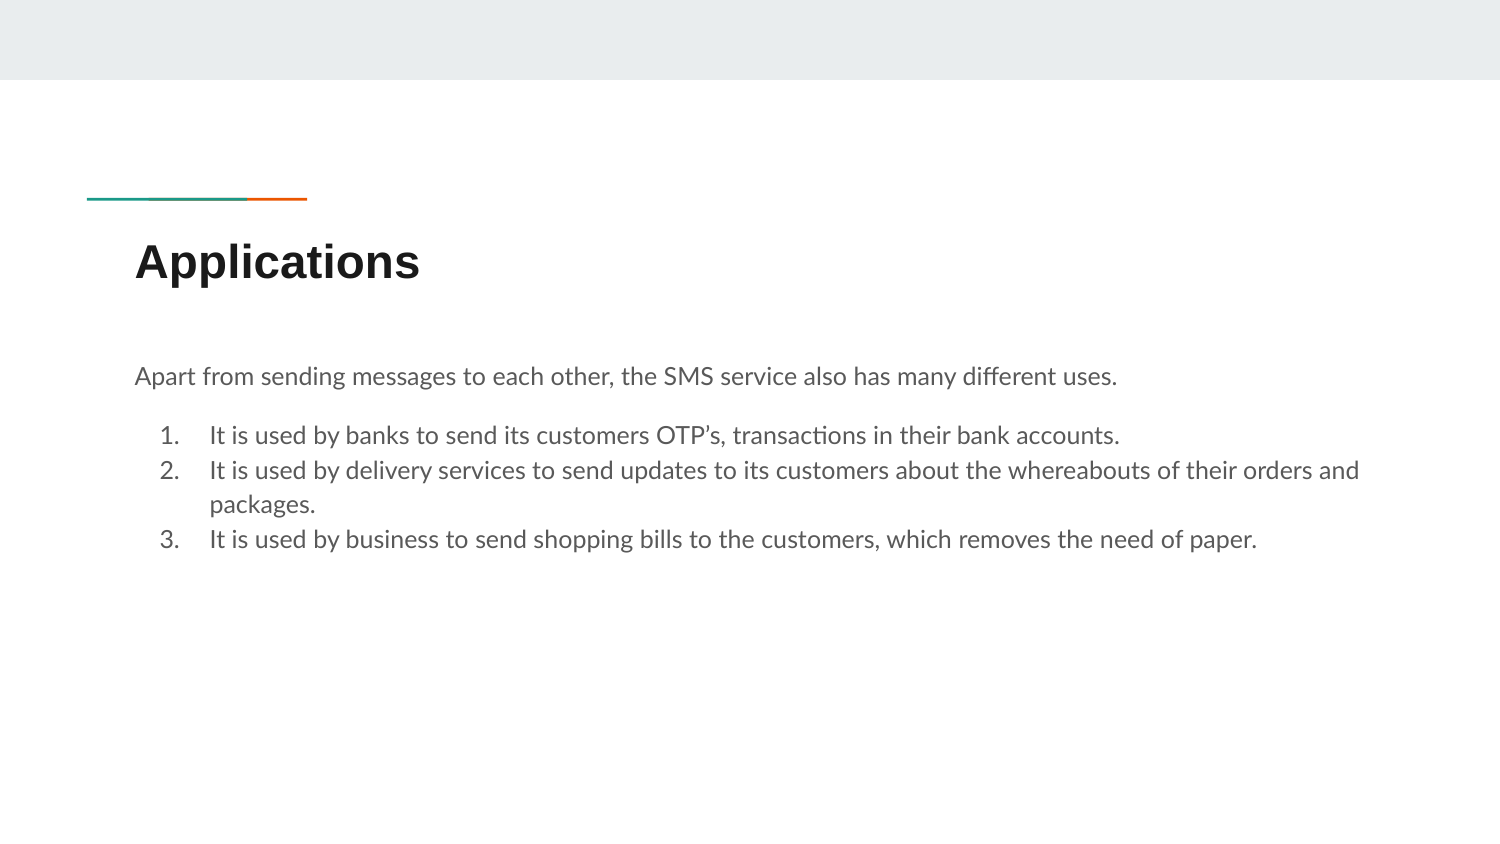

# Applications
Apart from sending messages to each other, the SMS service also has many different uses.
It is used by banks to send its customers OTP’s, transactions in their bank accounts.
It is used by delivery services to send updates to its customers about the whereabouts of their orders and packages.
It is used by business to send shopping bills to the customers, which removes the need of paper.